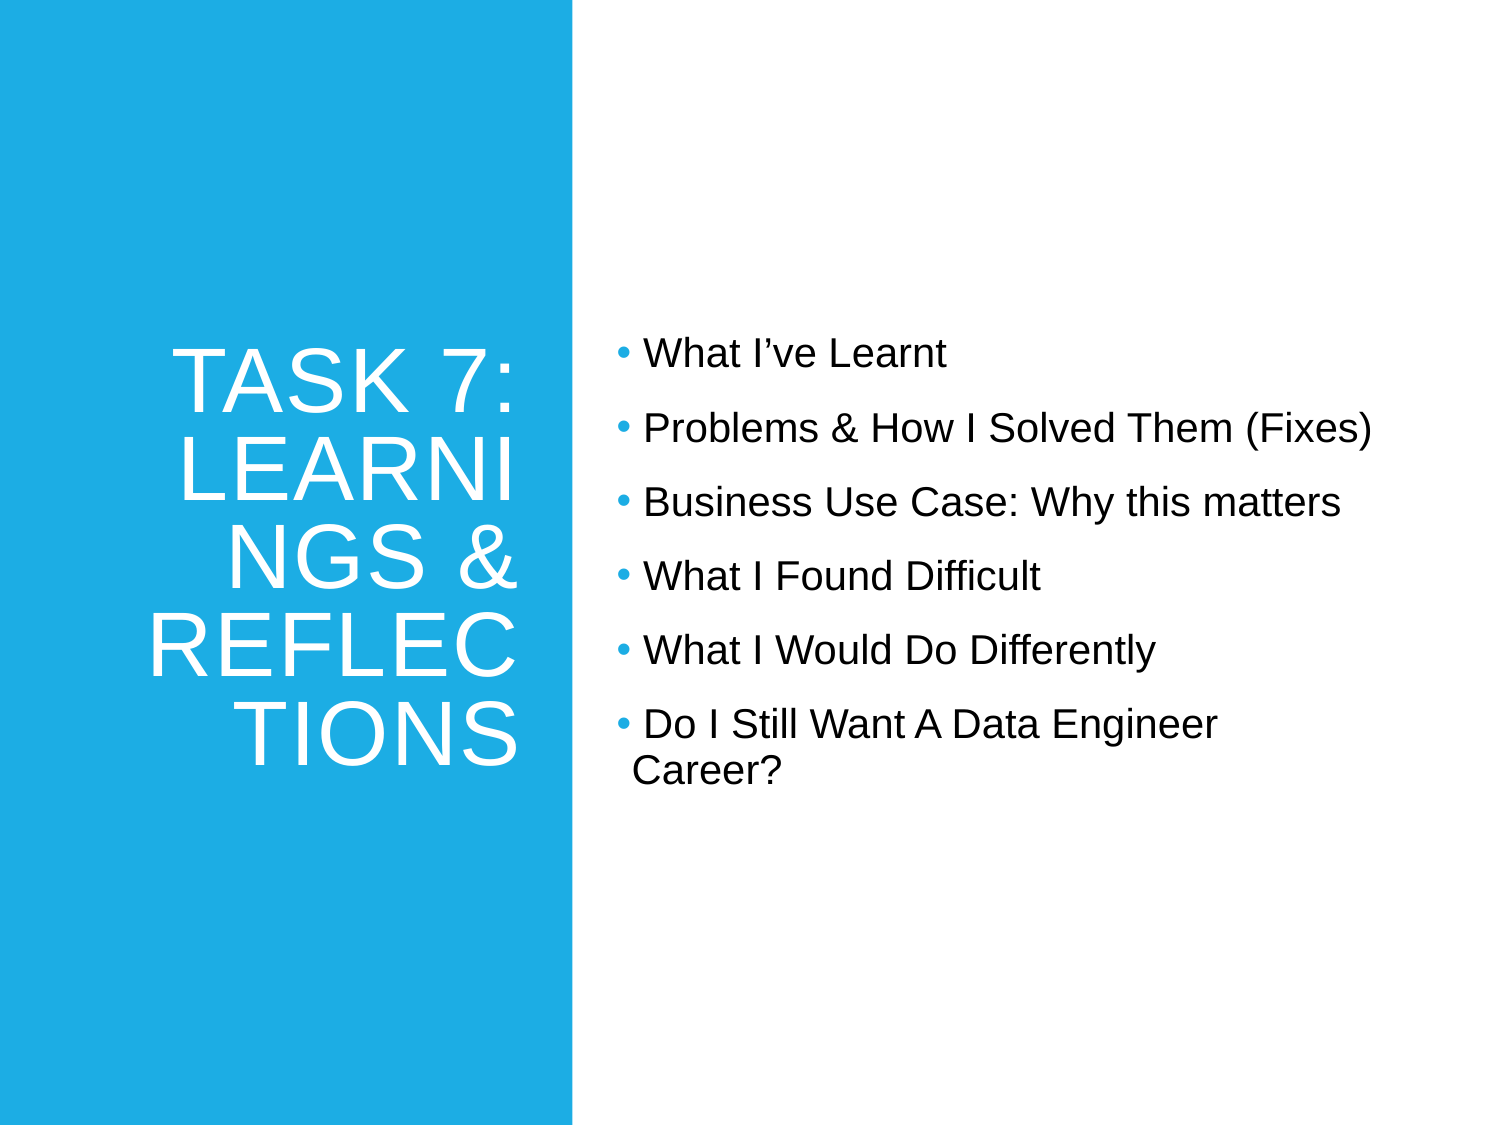

# Task 7: Learnings & Reflections
 What I’ve Learnt
 Problems & How I Solved Them (Fixes)
 Business Use Case: Why this matters
 What I Found Difficult
 What I Would Do Differently
 Do I Still Want A Data Engineer Career?